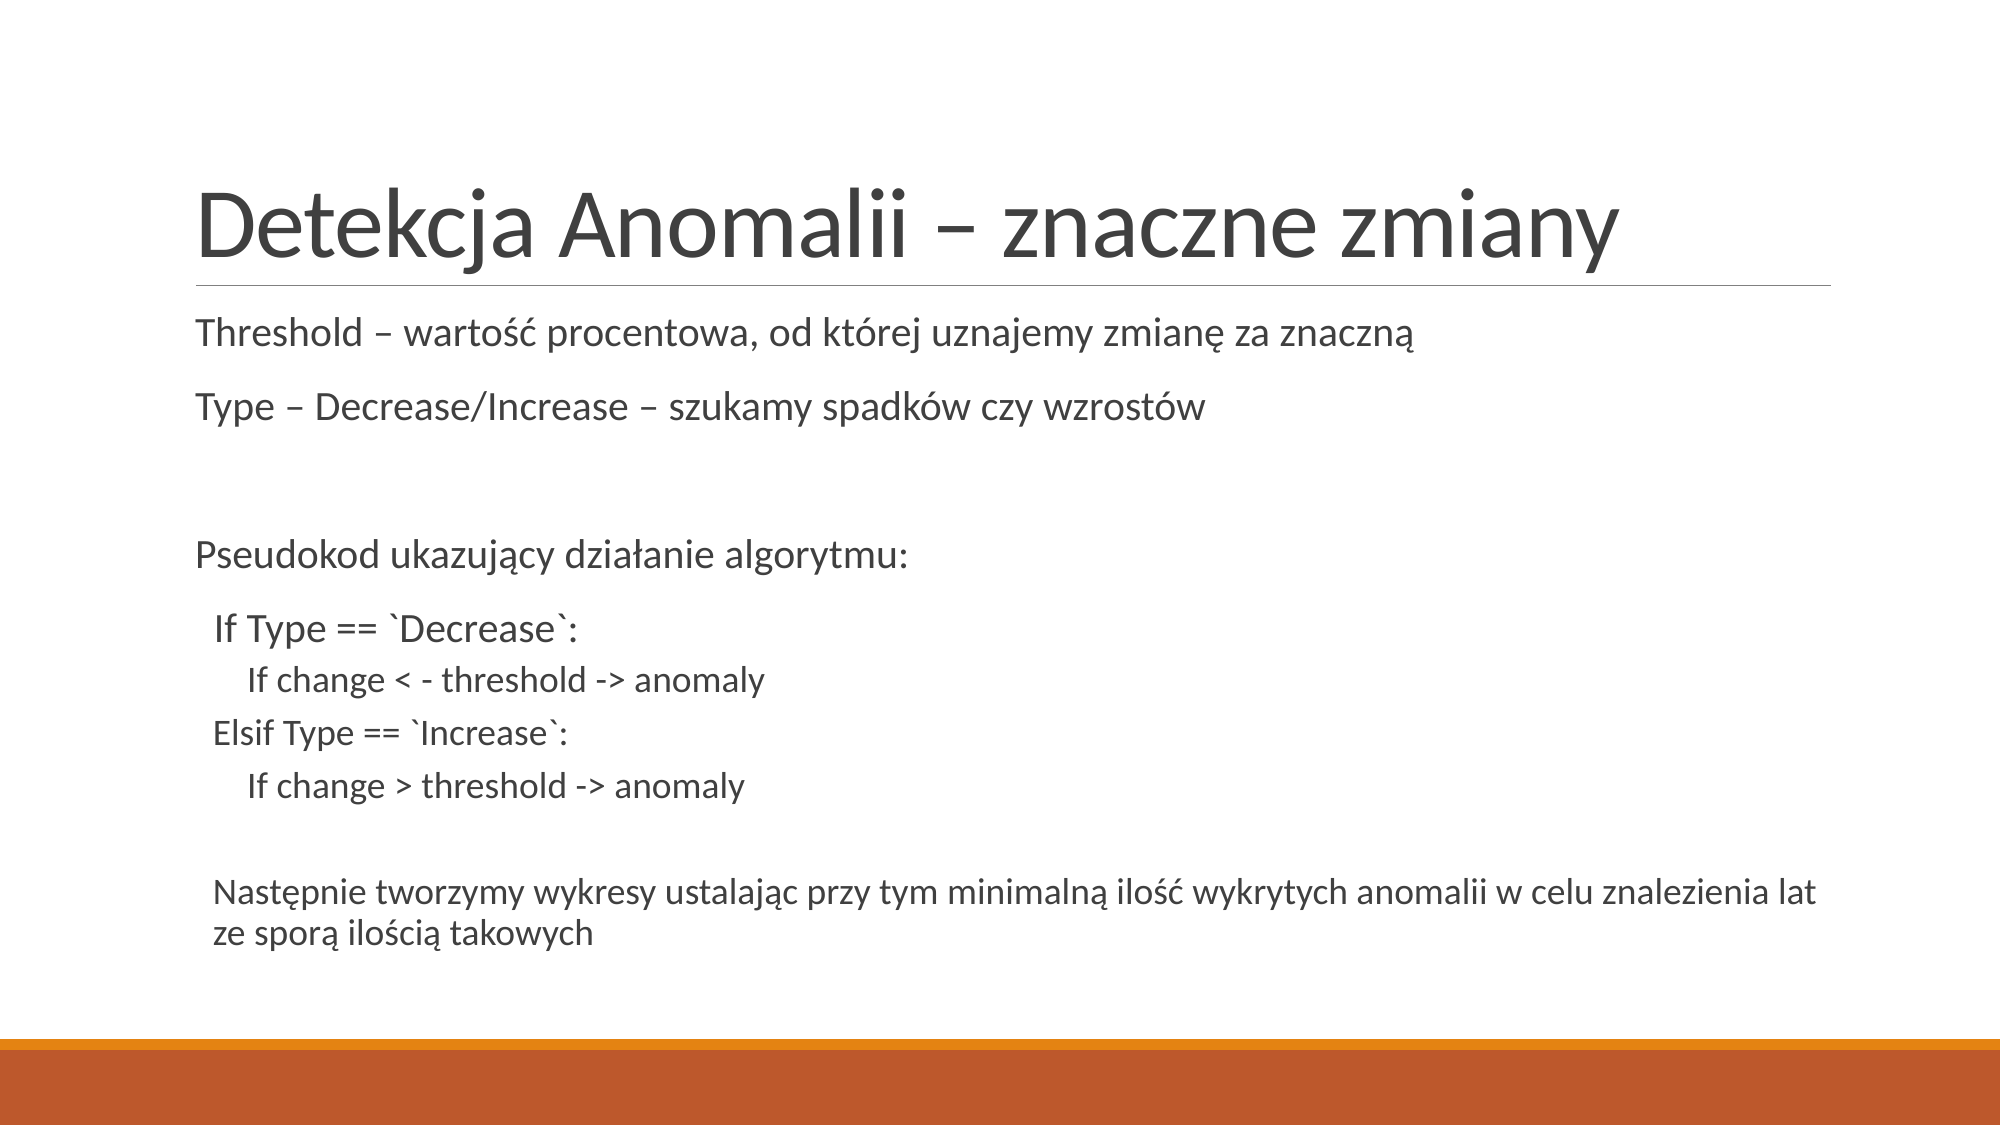

# Detekcja Anomalii – znaczne zmiany
Threshold – wartość procentowa, od której uznajemy zmianę za znaczną
Type – Decrease/Increase – szukamy spadków czy wzrostów

Pseudokod ukazujący działanie algorytmu:
  If Type == `Decrease`:
    If change < - threshold -> anomaly
Elsif Type == `Increase`:
    If change > threshold -> anomaly

Następnie tworzymy wykresy ustalając przy tym minimalną ilość wykrytych anomalii w celu znalezienia lat ze sporą ilością takowych